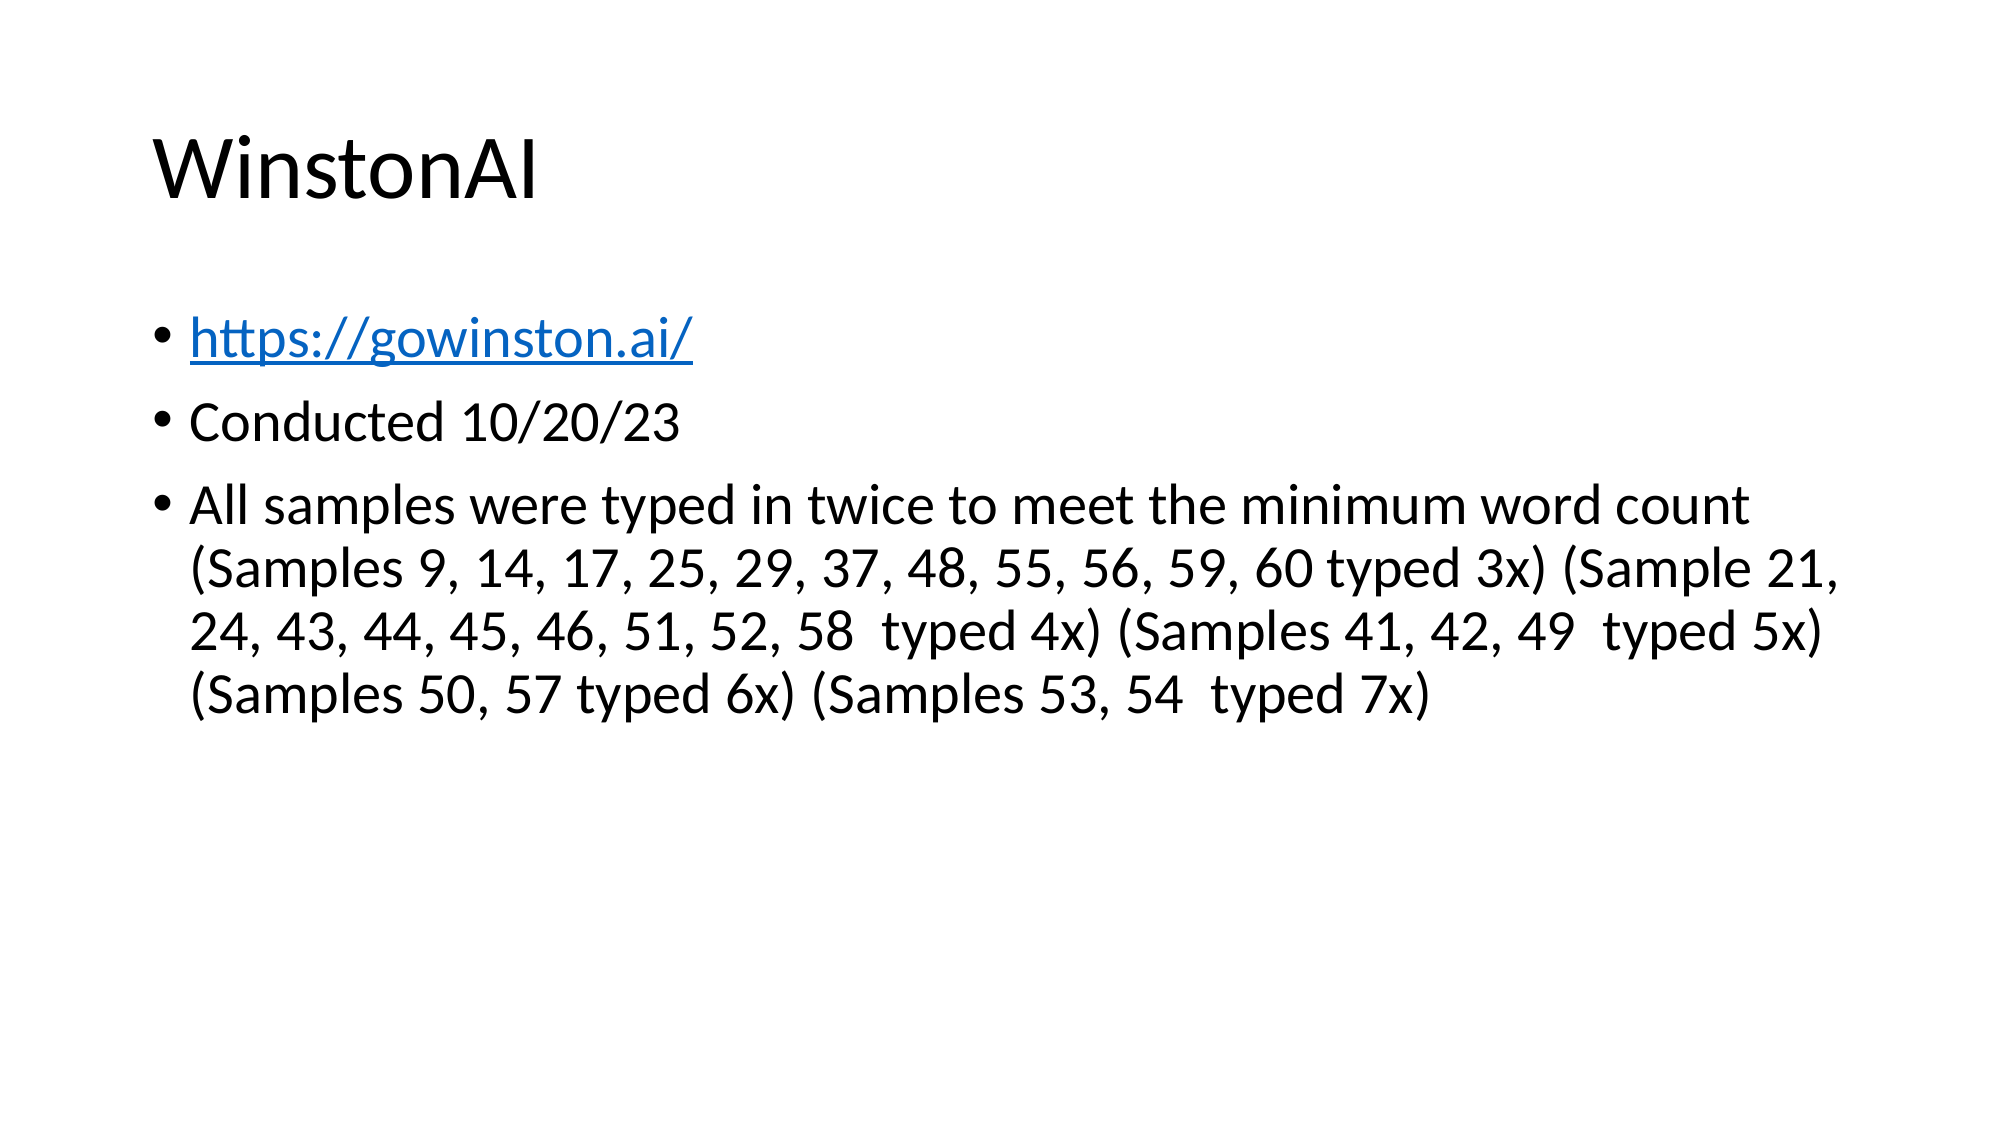

# WinstonAI
https://gowinston.ai/
Conducted 10/20/23
All samples were typed in twice to meet the minimum word count (Samples 9, 14, 17, 25, 29, 37, 48, 55, 56, 59, 60 typed 3x) (Sample 21, 24, 43, 44, 45, 46, 51, 52, 58  typed 4x) (Samples 41, 42, 49  typed 5x)(Samples 50, 57 typed 6x) (Samples 53, 54  typed 7x)